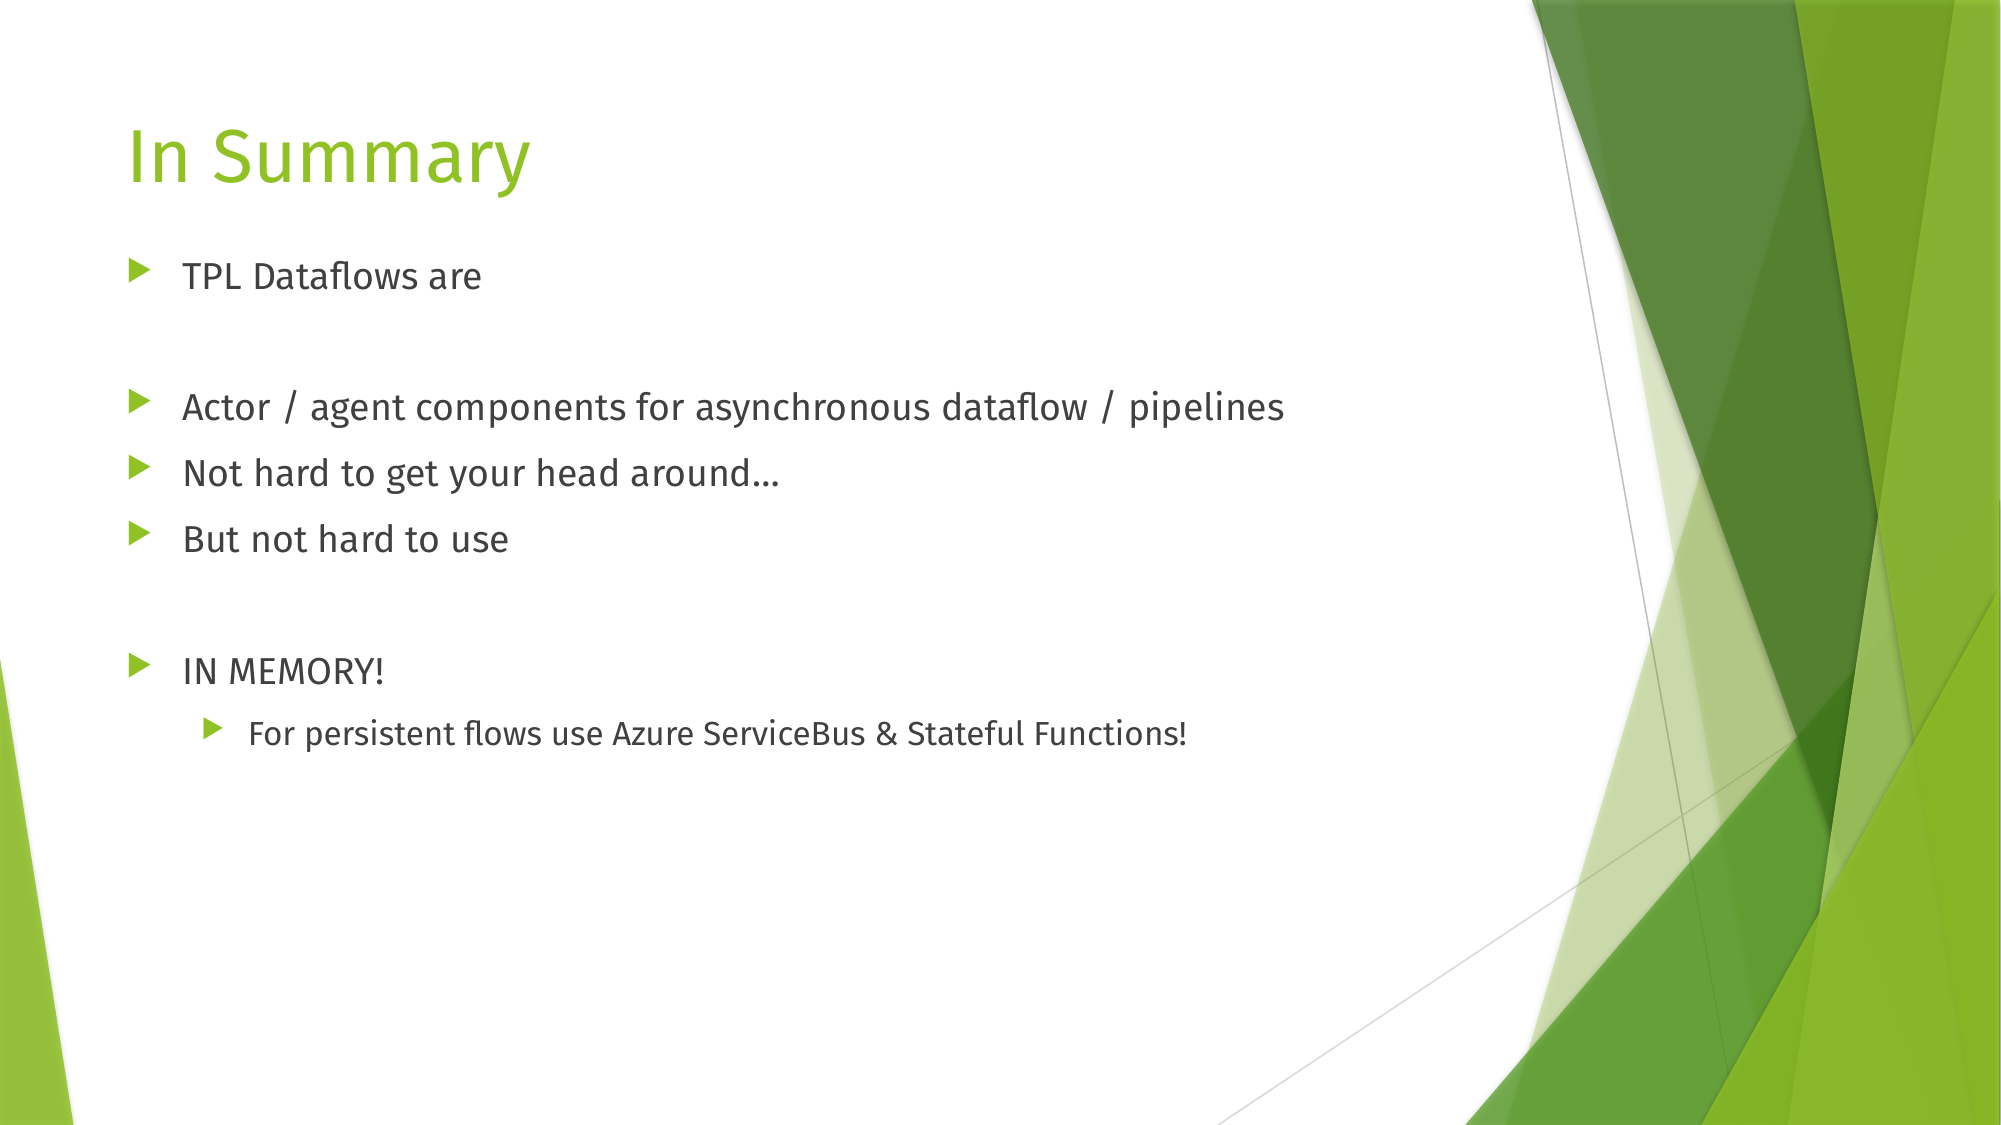

# In Summary
TPL Dataflows are

Actor / agent components for asynchronous dataflow / pipelines
Not hard to get your head around…
But not hard to use

IN MEMORY!
For persistent flows use Azure ServiceBus & Stateful Functions!